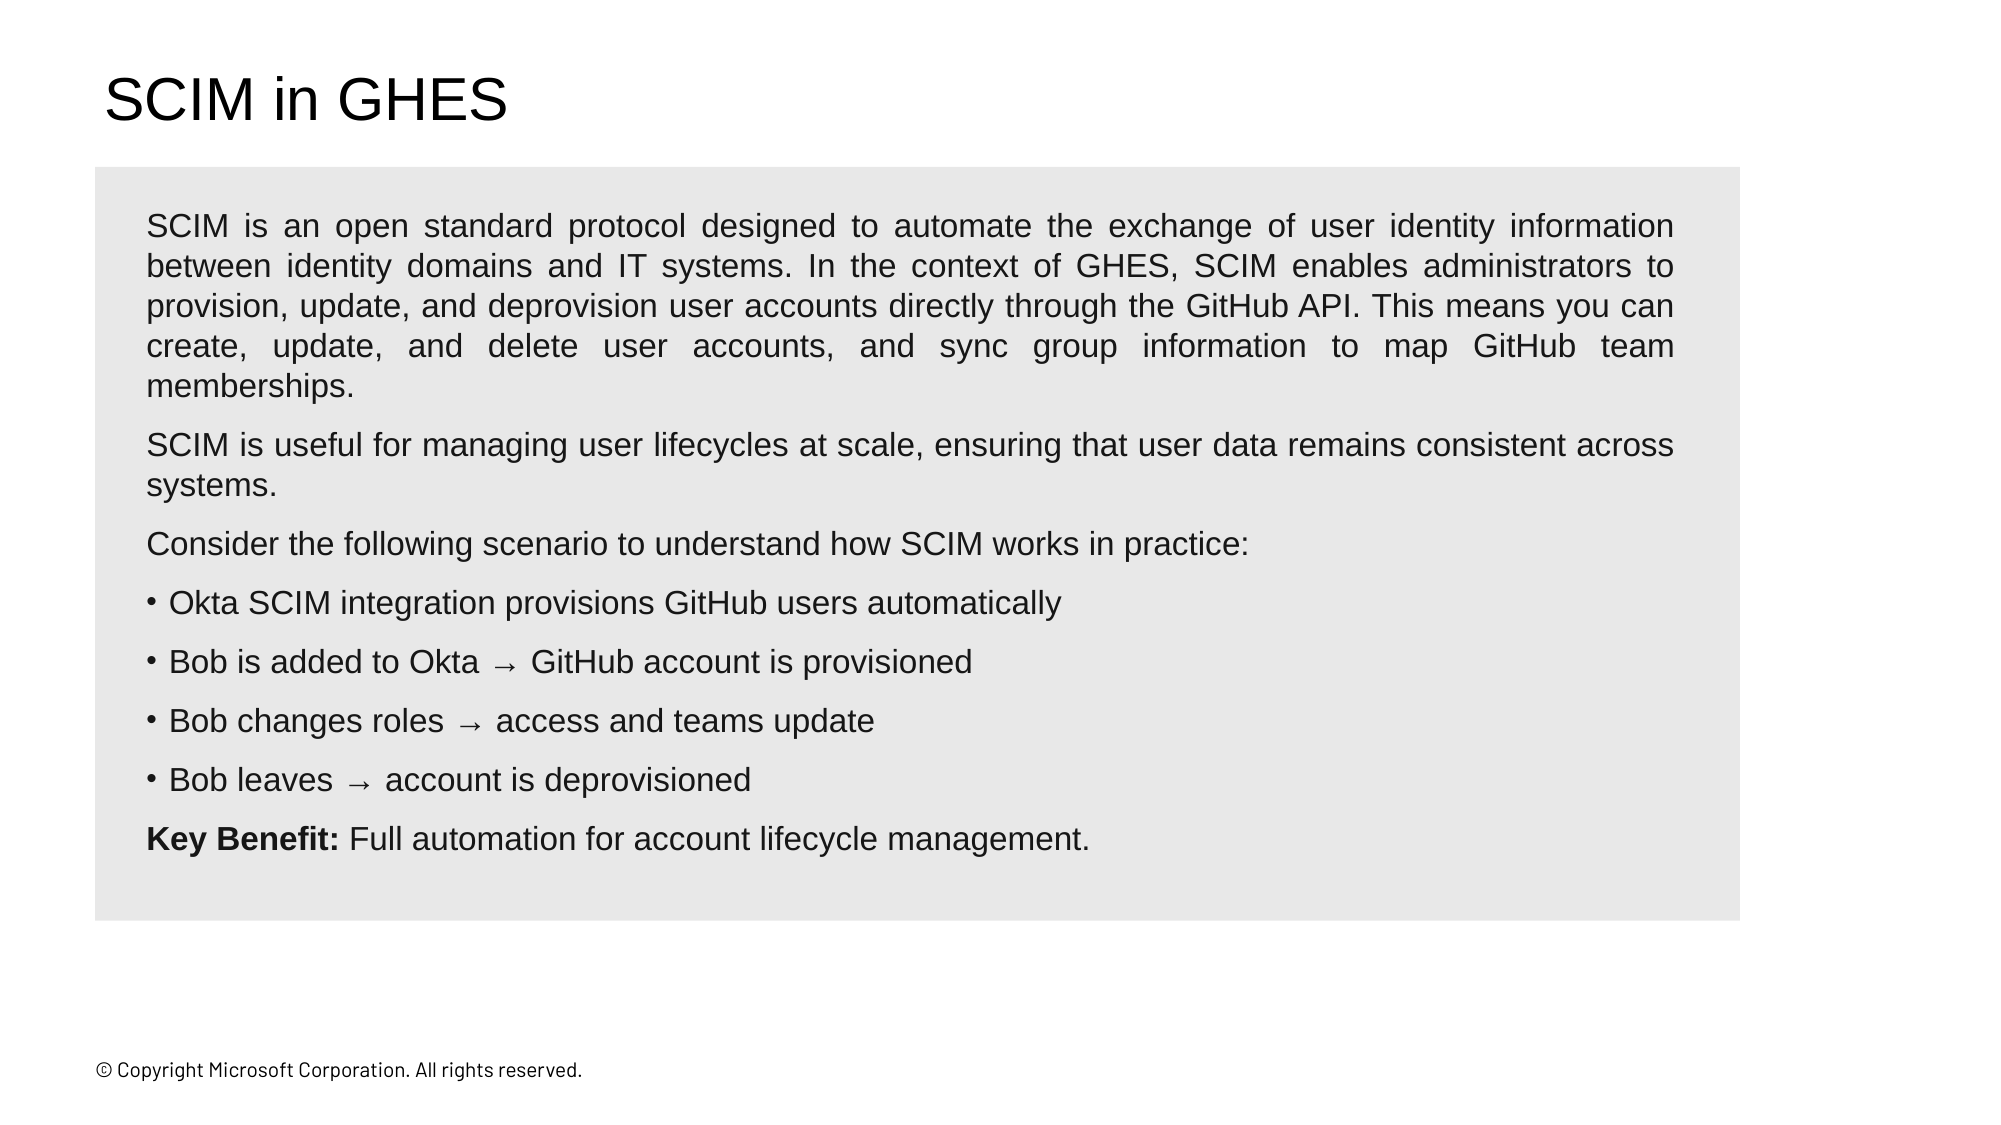

# SCIM in GHES

SCIM is an open standard protocol designed to automate the exchange of user identity information between identity domains and IT systems. In the context of GHES, SCIM enables administrators to provision, update, and deprovision user accounts directly through the GitHub API. This means you can create, update, and delete user accounts, and sync group information to map GitHub team memberships.
SCIM is useful for managing user lifecycles at scale, ensuring that user data remains consistent across systems.
Consider the following scenario to understand how SCIM works in practice:
Okta SCIM integration provisions GitHub users automatically
Bob is added to Okta → GitHub account is provisioned
Bob changes roles → access and teams update
Bob leaves → account is deprovisioned
Key Benefit: Full automation for account lifecycle management.
© Copyright Microsoft Corporation. All rights reserved.